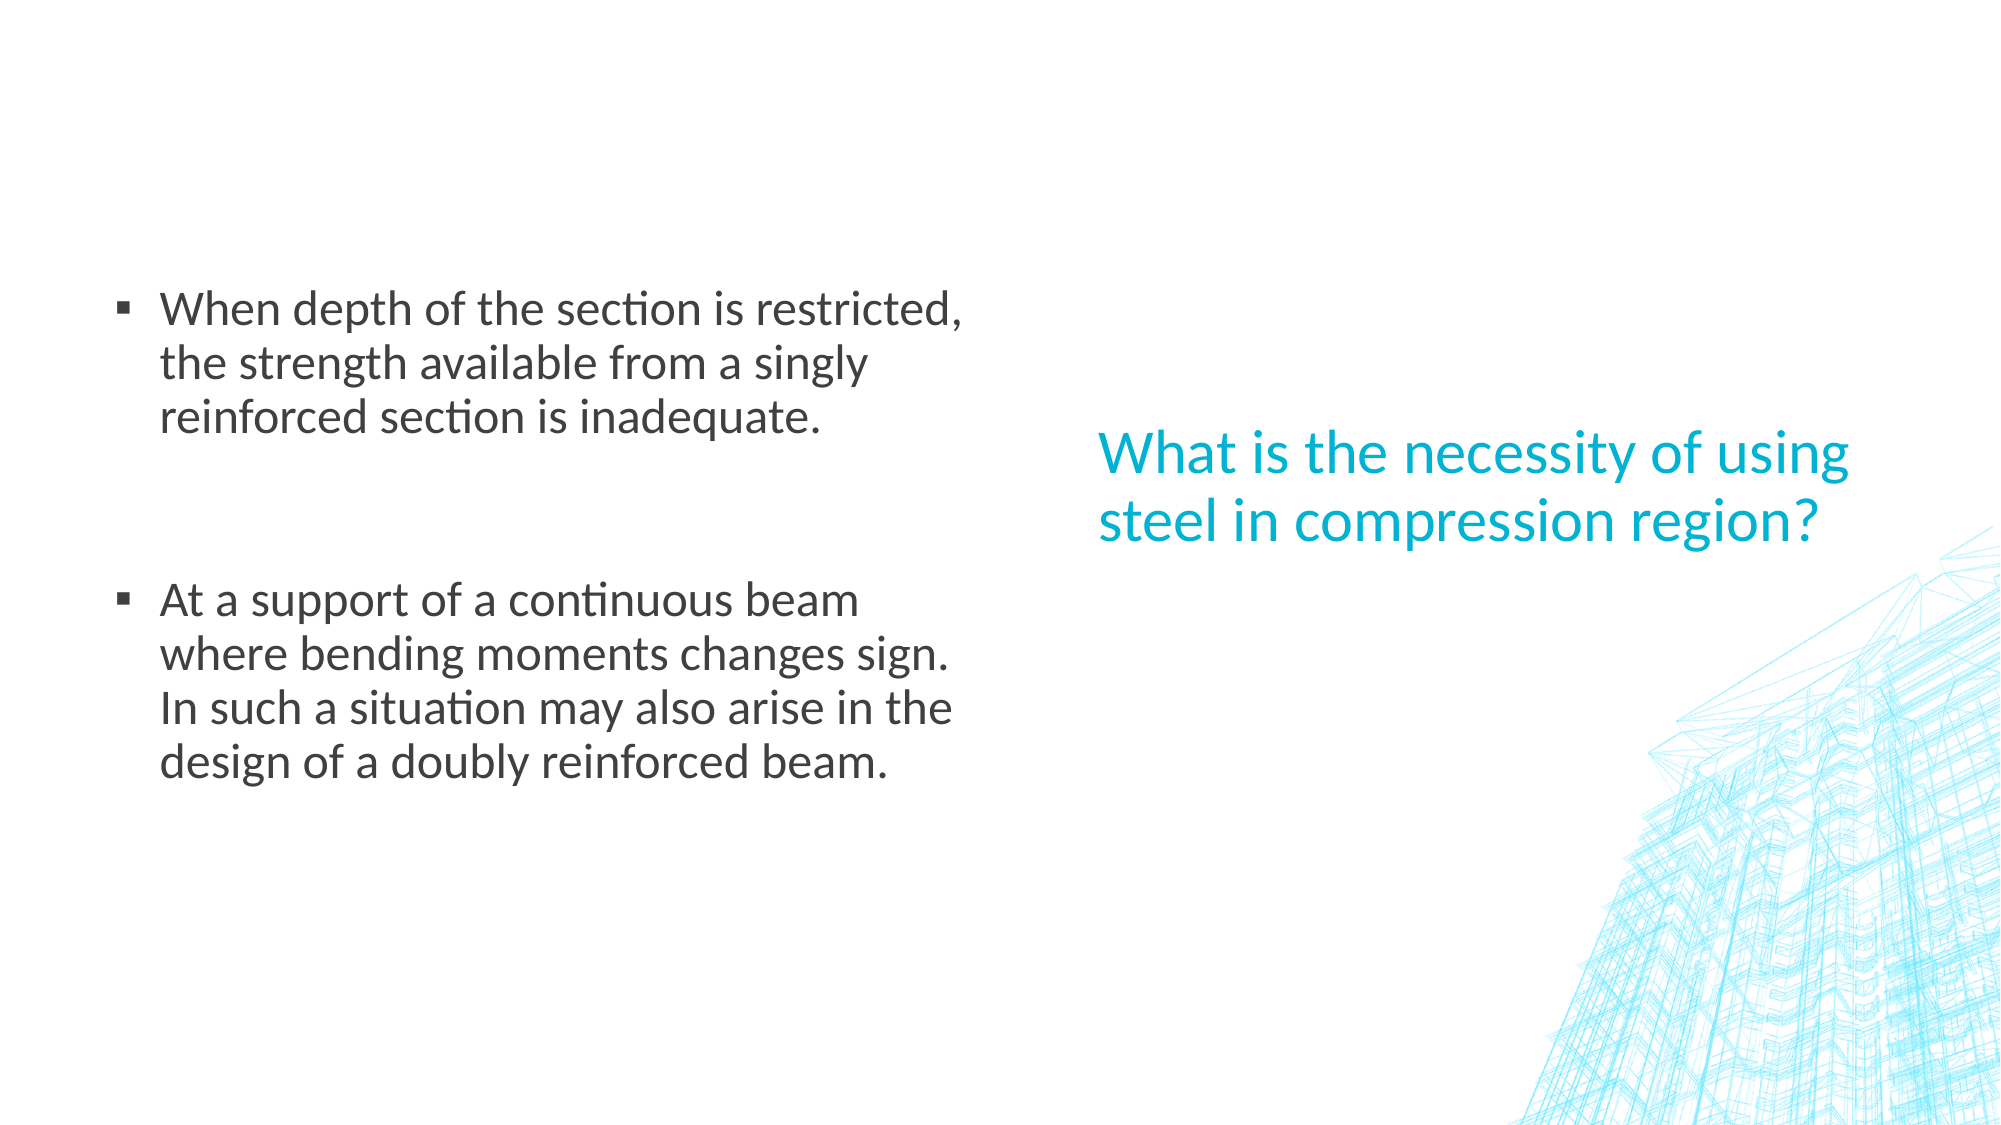

When depth of the section is restricted, the strength available from a singly reinforced section is inadequate.

At a support of a continuous beam where bending moments changes sign. In such a situation may also arise in the design of a doubly reinforced beam.
What is the necessity of using steel in compression region?